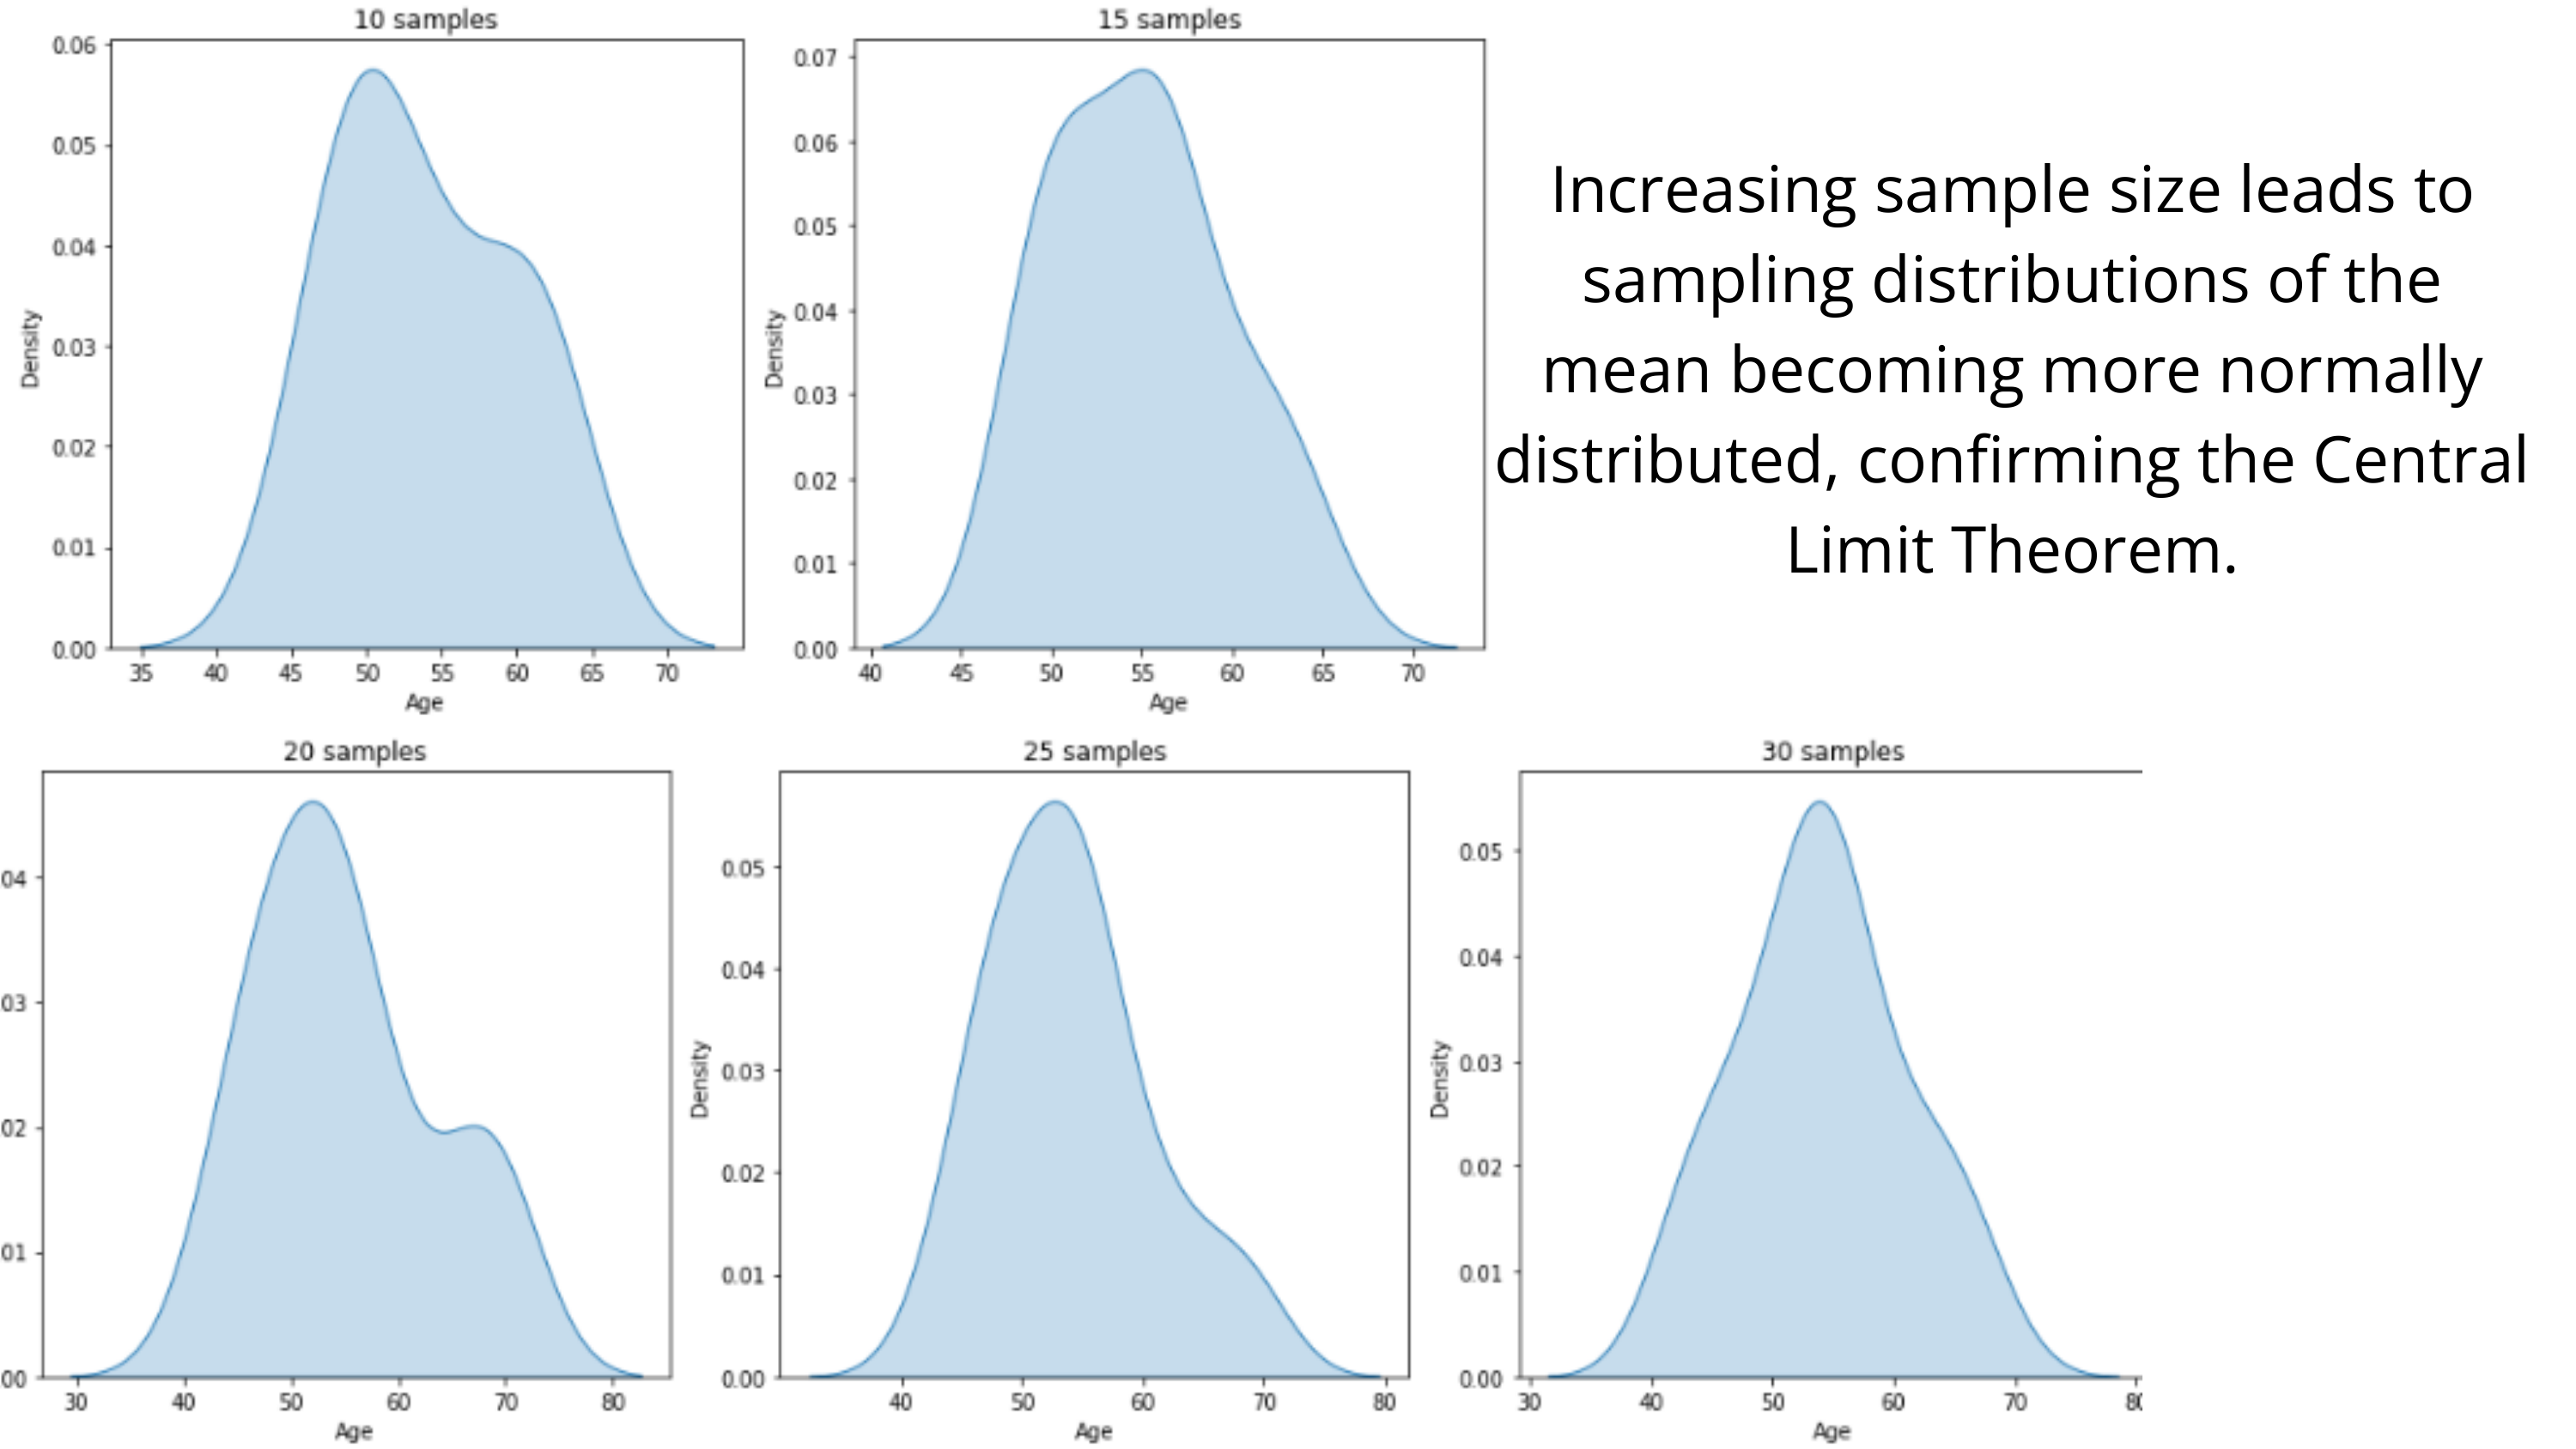

Increasing sample size leads to sampling distributions of the mean becoming more normally distributed, confirming the Central Limit Theorem.